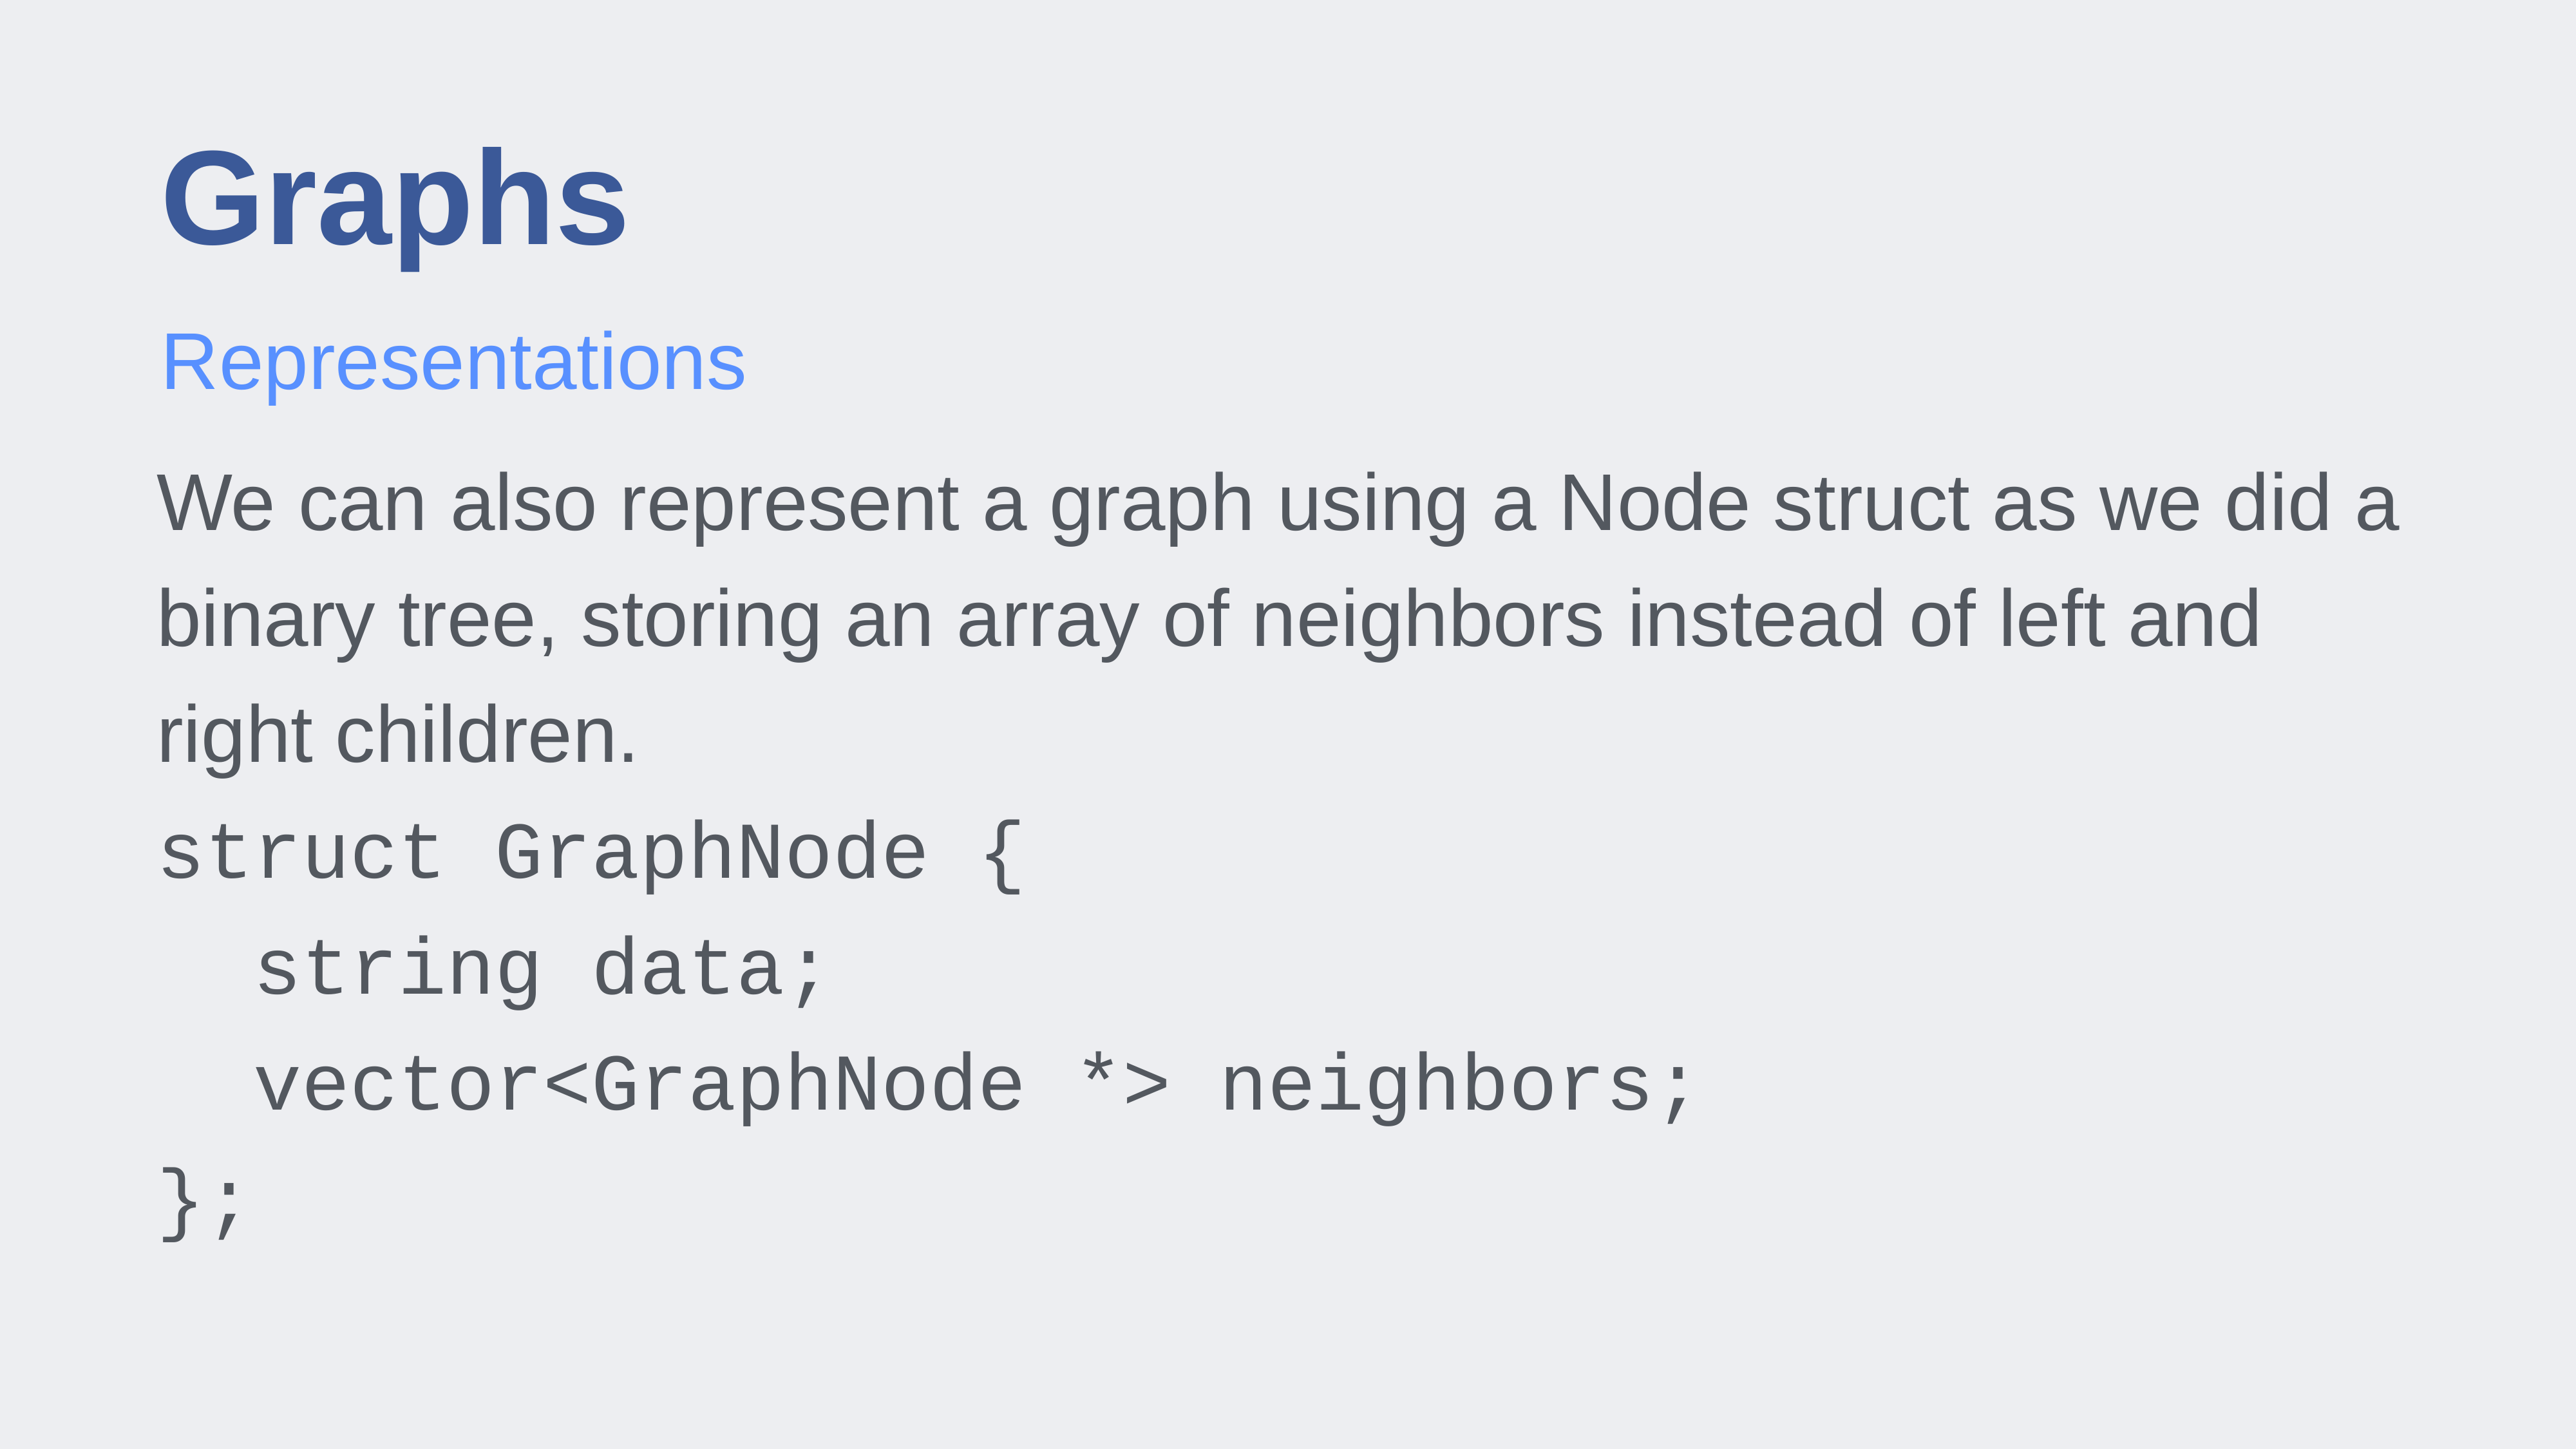

# Graphs
Representations
We can also represent a graph using a Node struct as we did a binary tree, storing an array of neighbors instead of left and right children.
struct GraphNode {
	string data;
	vector<GraphNode *> neighbors;
};